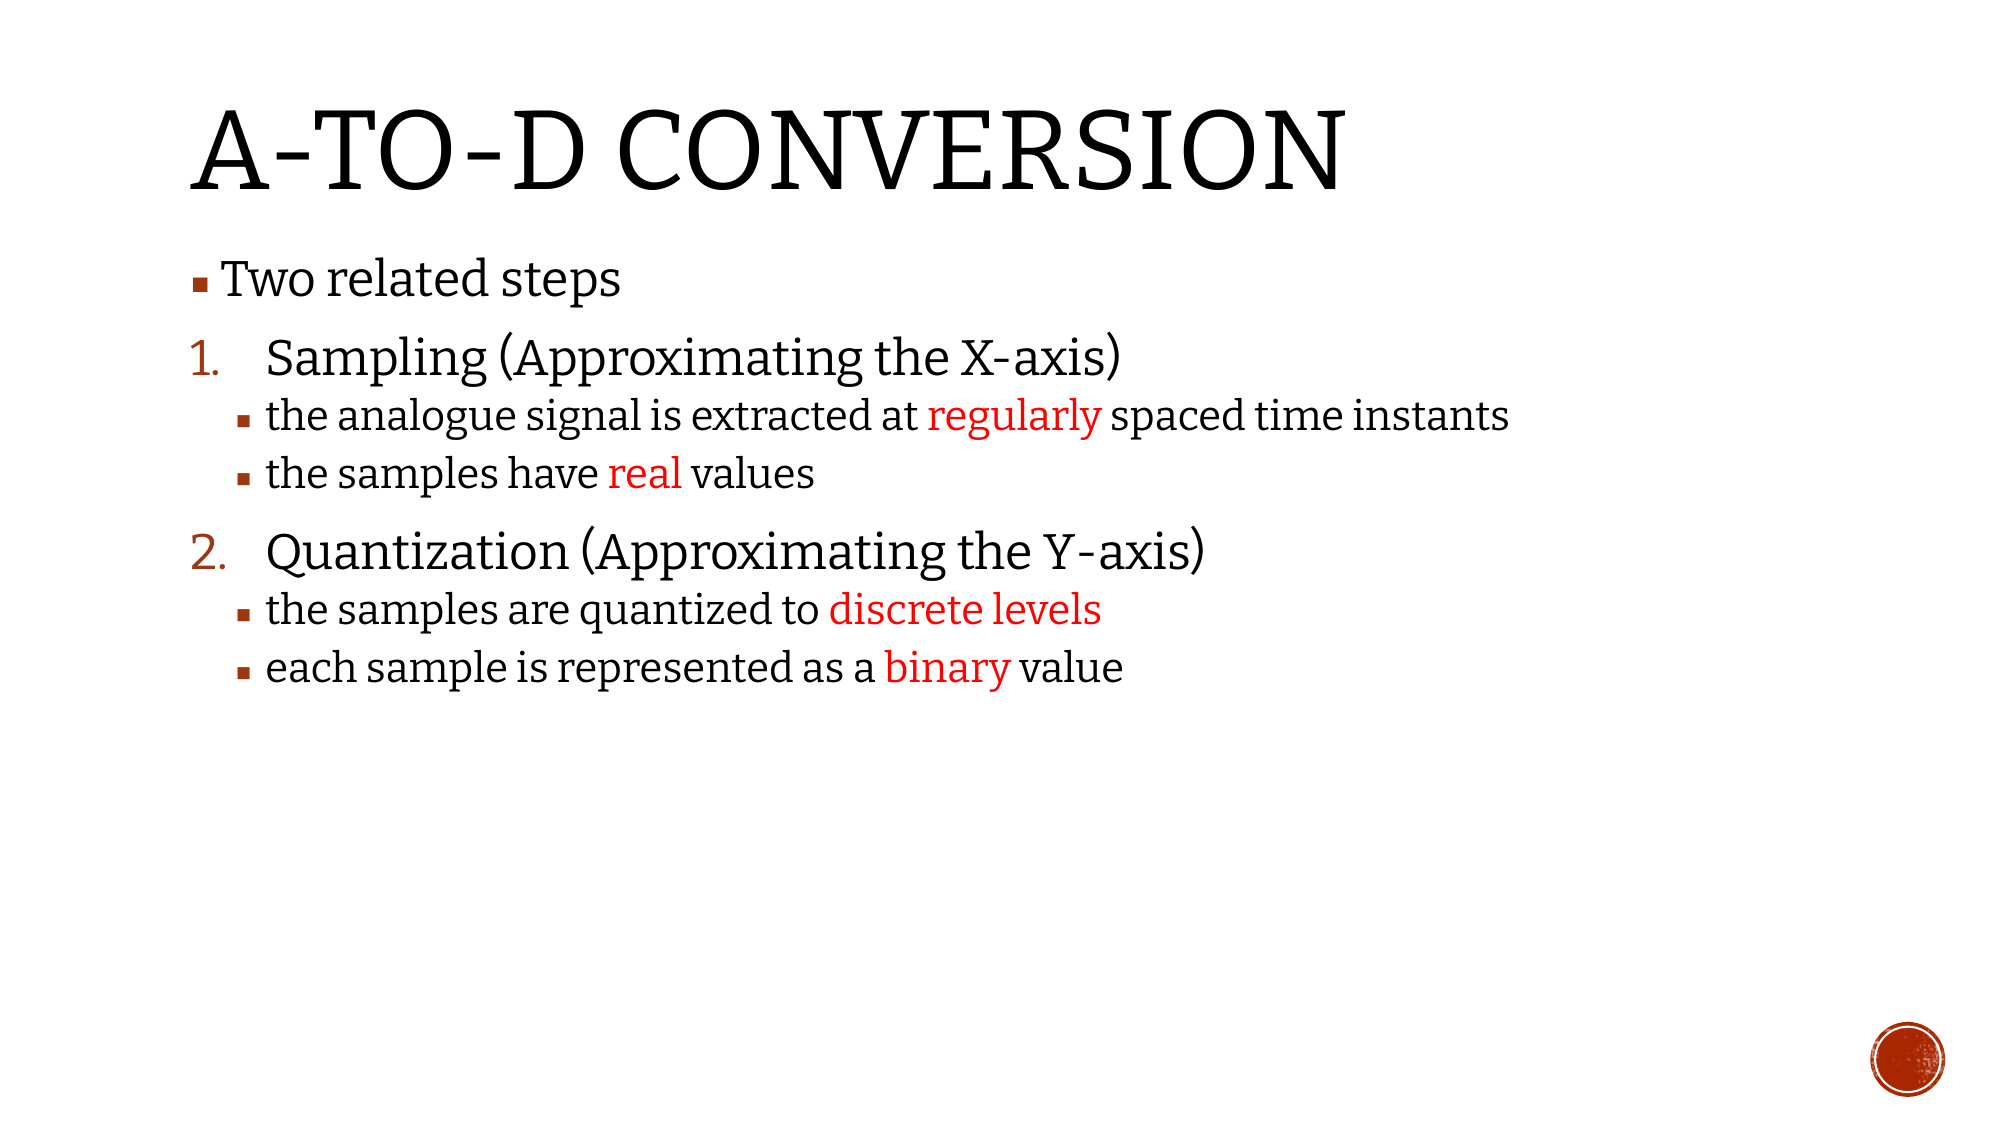

# A-TO-D CONVERSION
Two related steps
Sampling (Approximating the X-axis)
the analogue signal is extracted at regularly spaced time instants
the samples have real values
Quantization (Approximating the Y-axis)
the samples are quantized to discrete levels
each sample is represented as a binary value